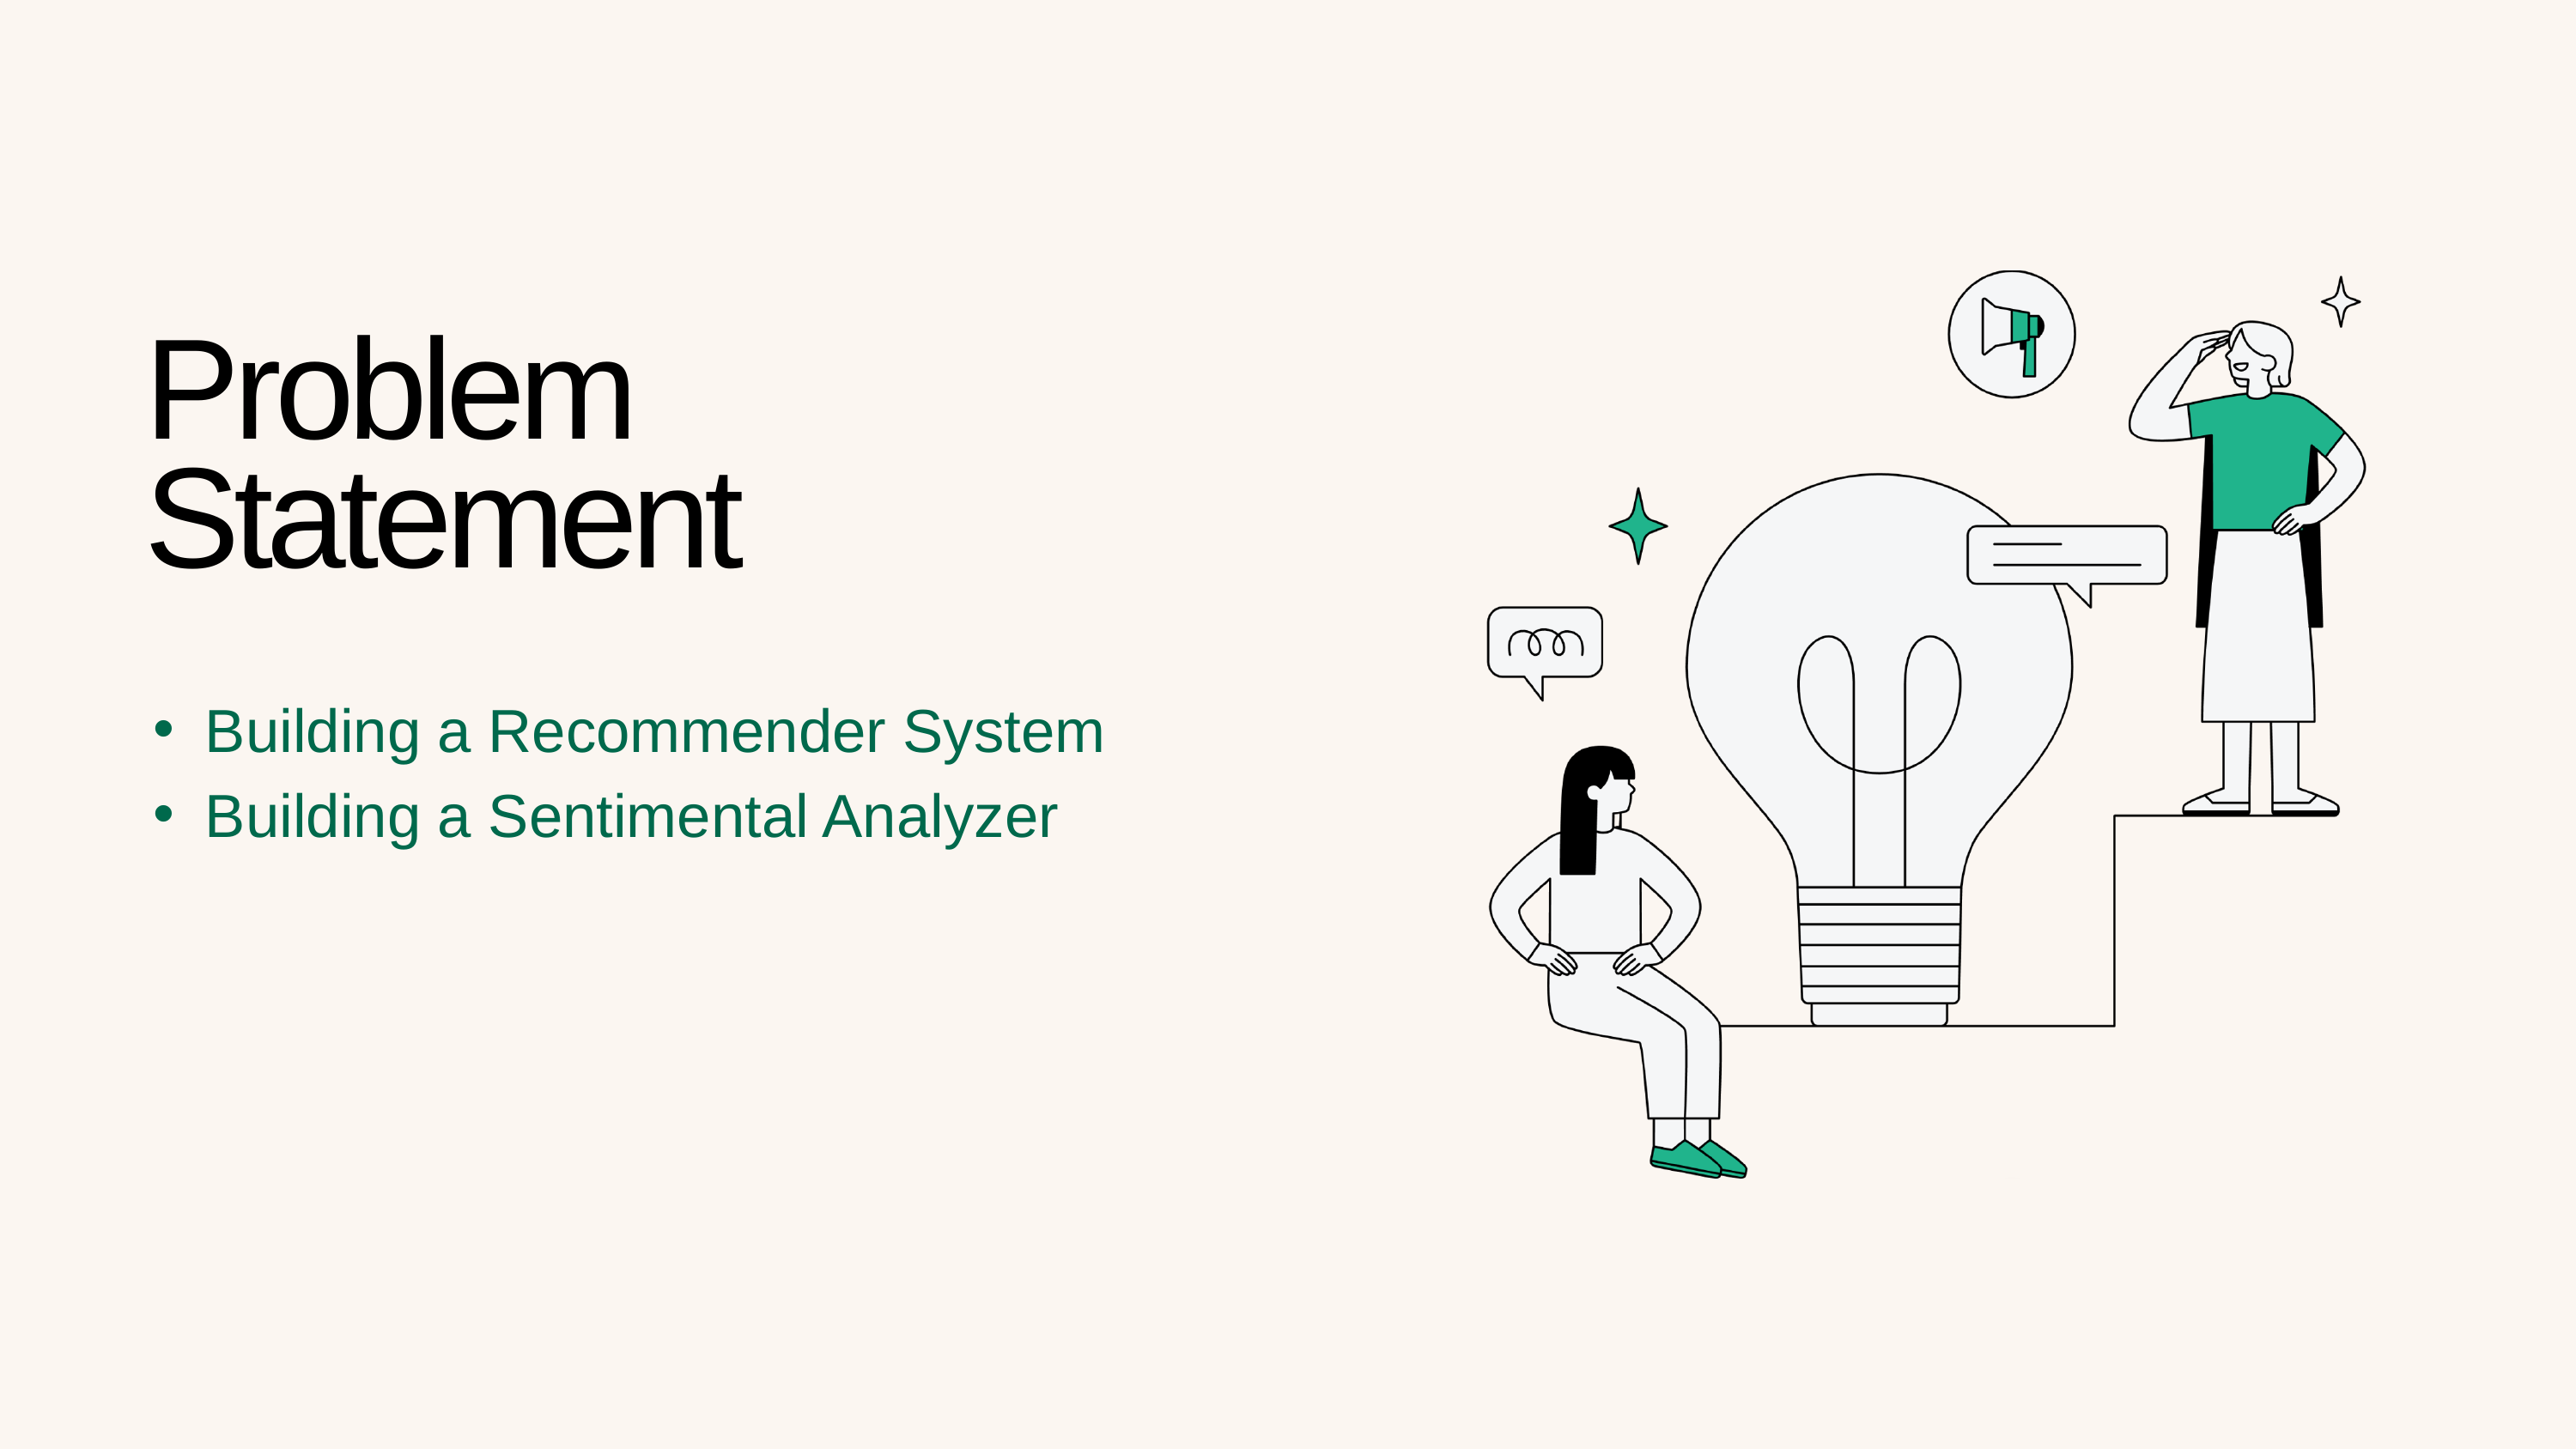

Problem Statement

Building a Recommender System
Building a Sentimental Analyzer